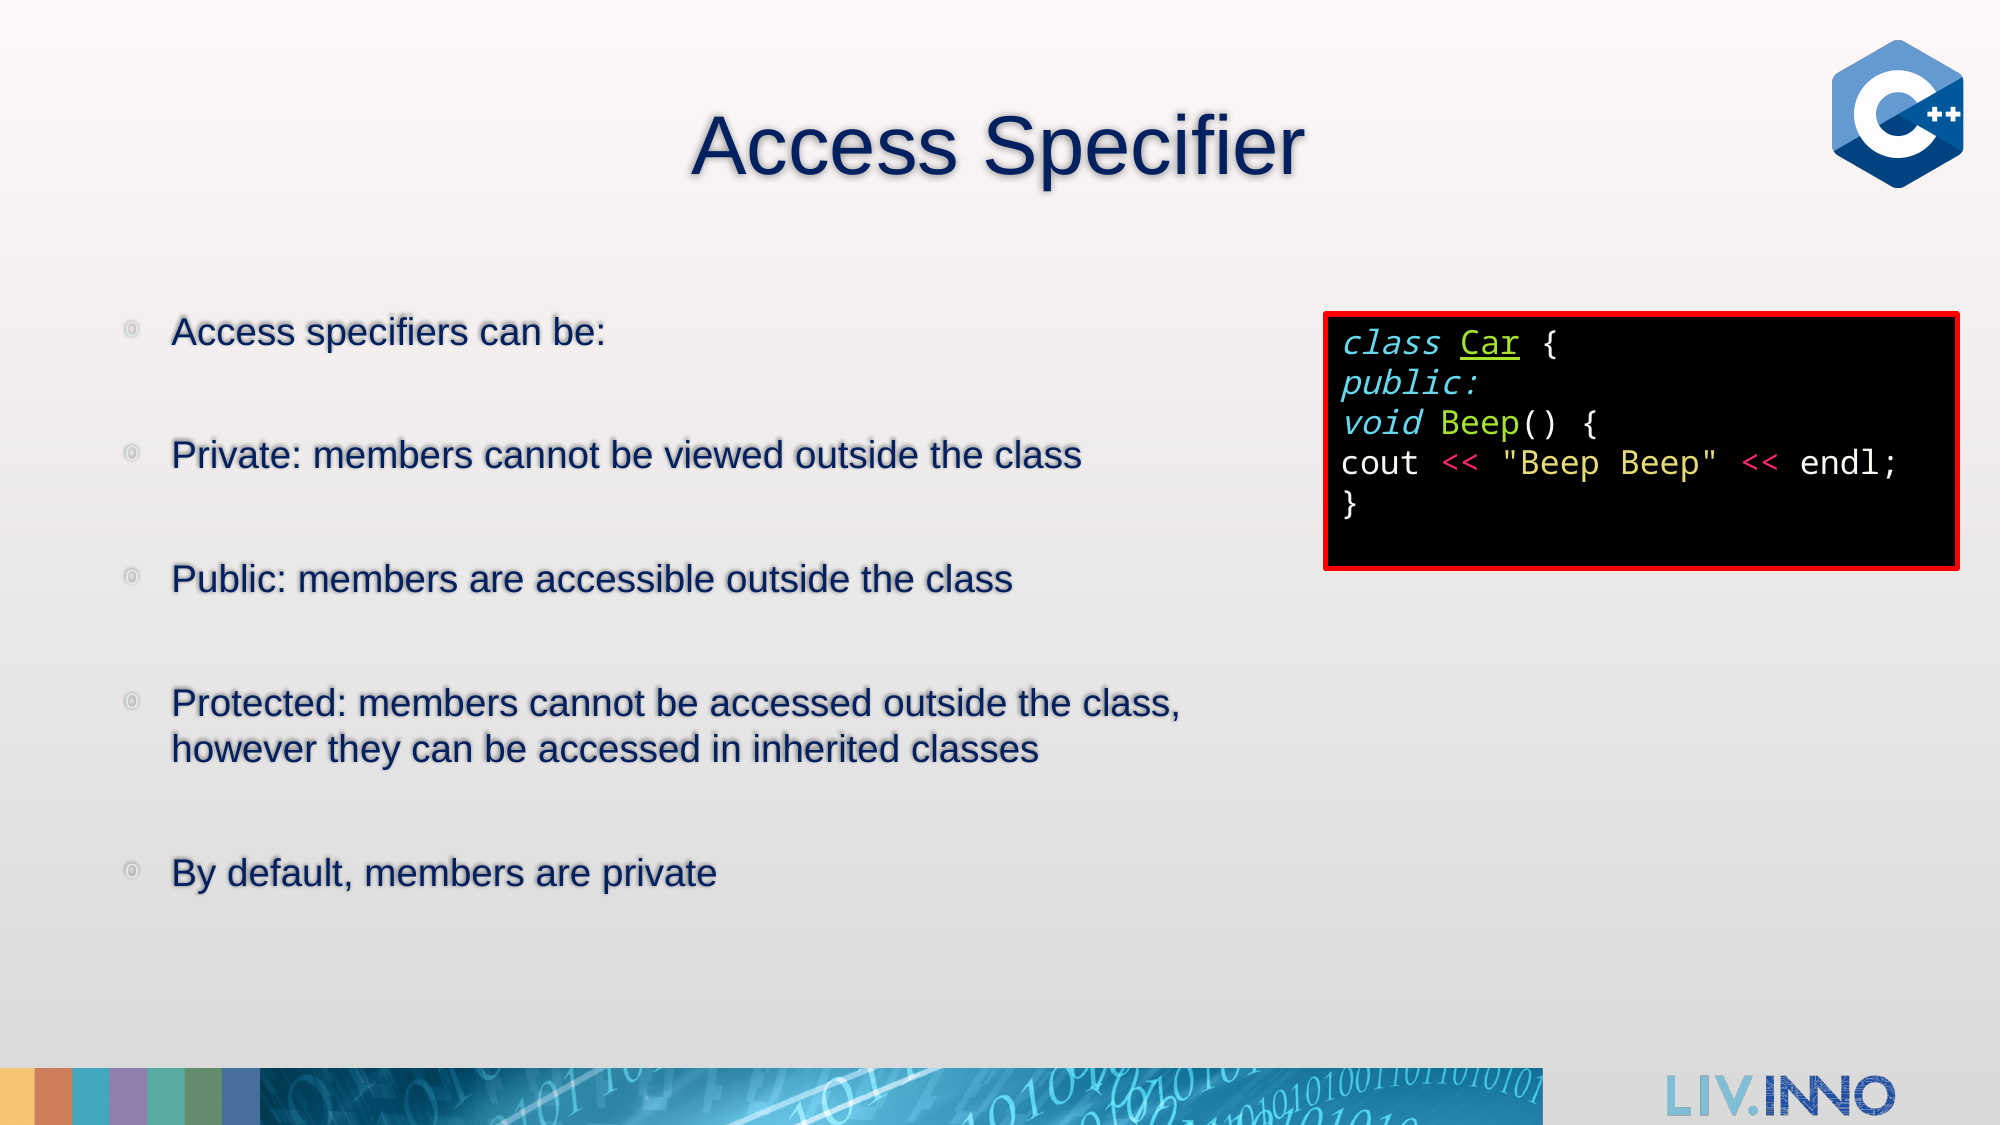

# Access Specifier
Access specifiers can be:

Private: members cannot be viewed outside the class

Public: members are accessible outside the class

Protected: members cannot be accessed outside the class, however they can be accessed in inherited classes

By default, members are private

class Car {
public:
void Beep() {
cout << "Beep Beep" << endl;
}